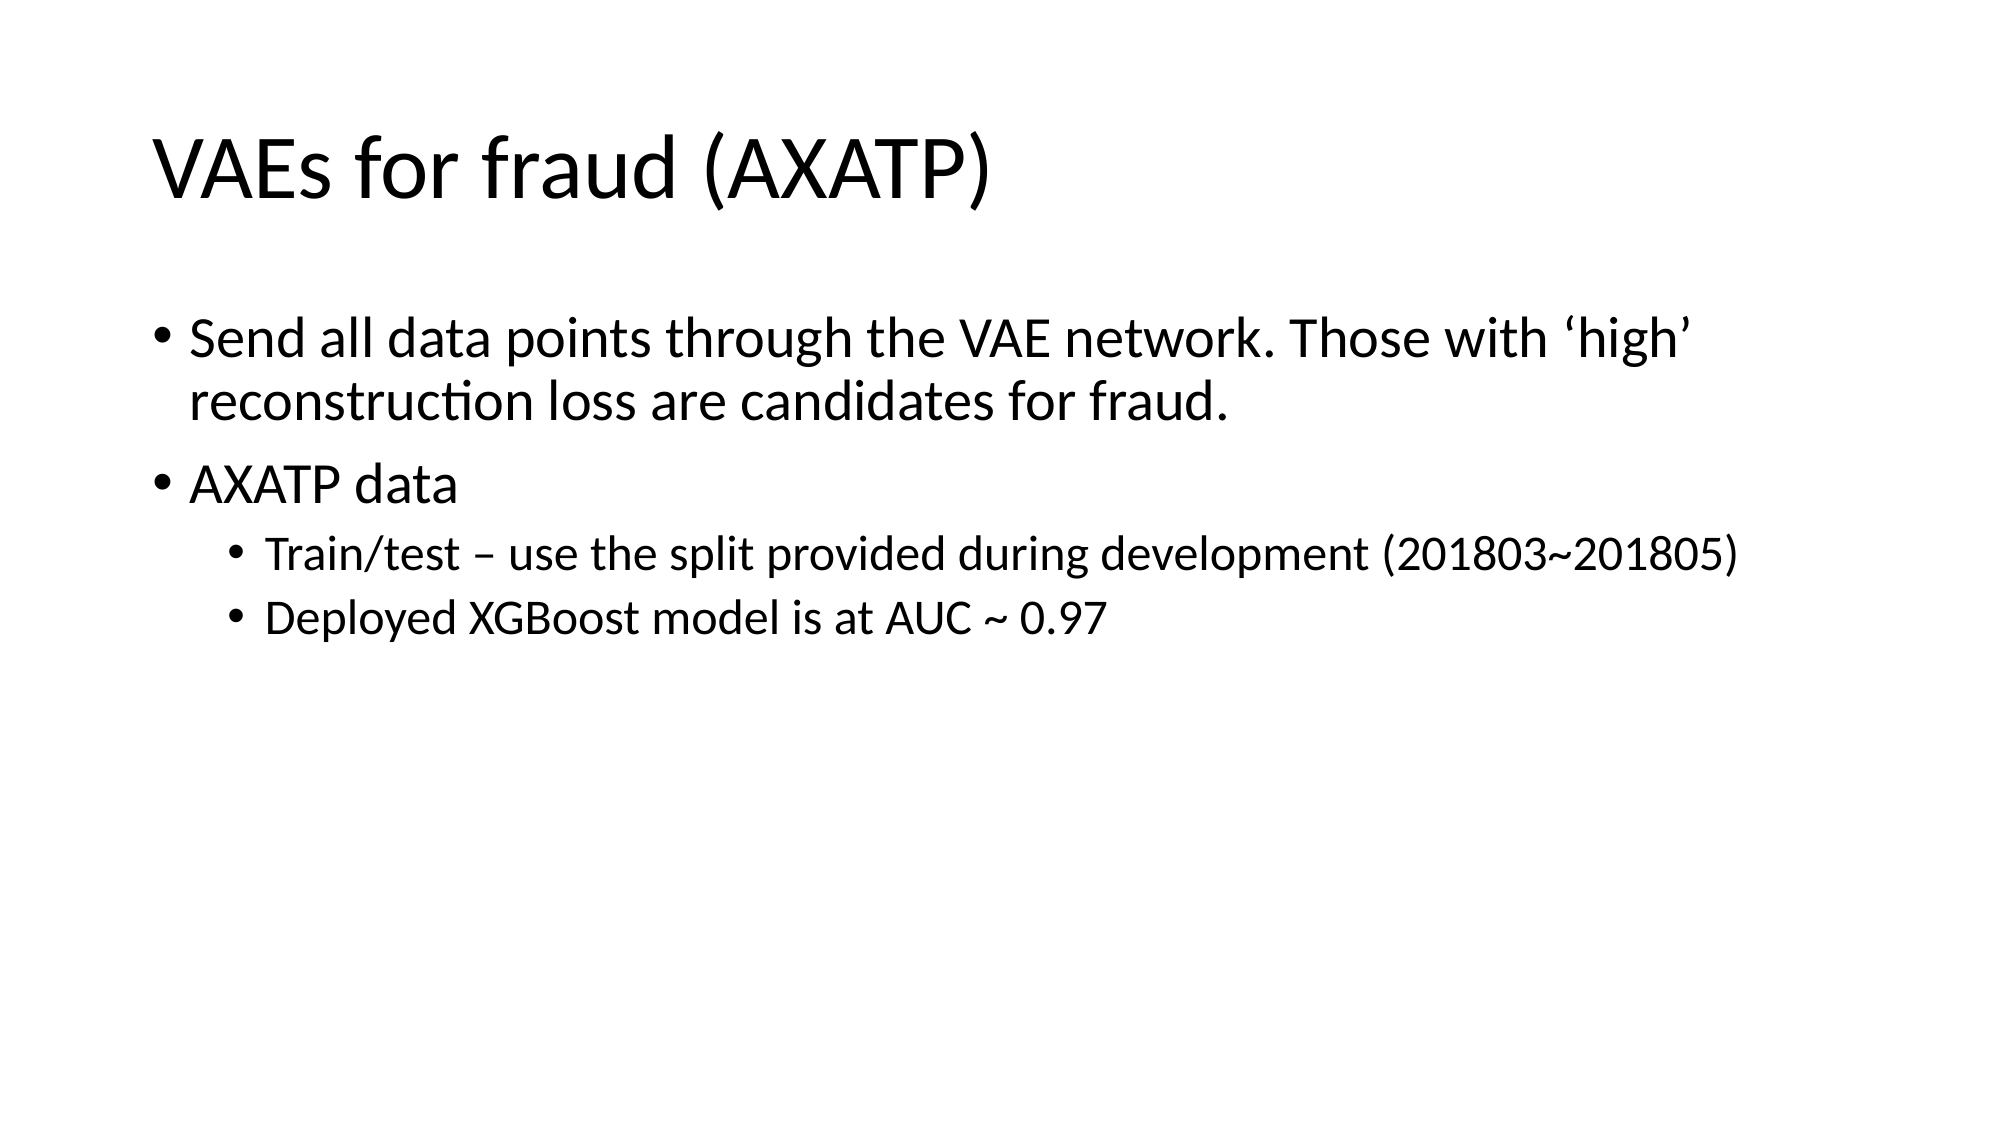

# VAEs for fraud (AXATP)
Send all data points through the VAE network. Those with ‘high’ reconstruction loss are candidates for fraud.
AXATP data
Train/test – use the split provided during development (201803~201805)
Deployed XGBoost model is at AUC ~ 0.97